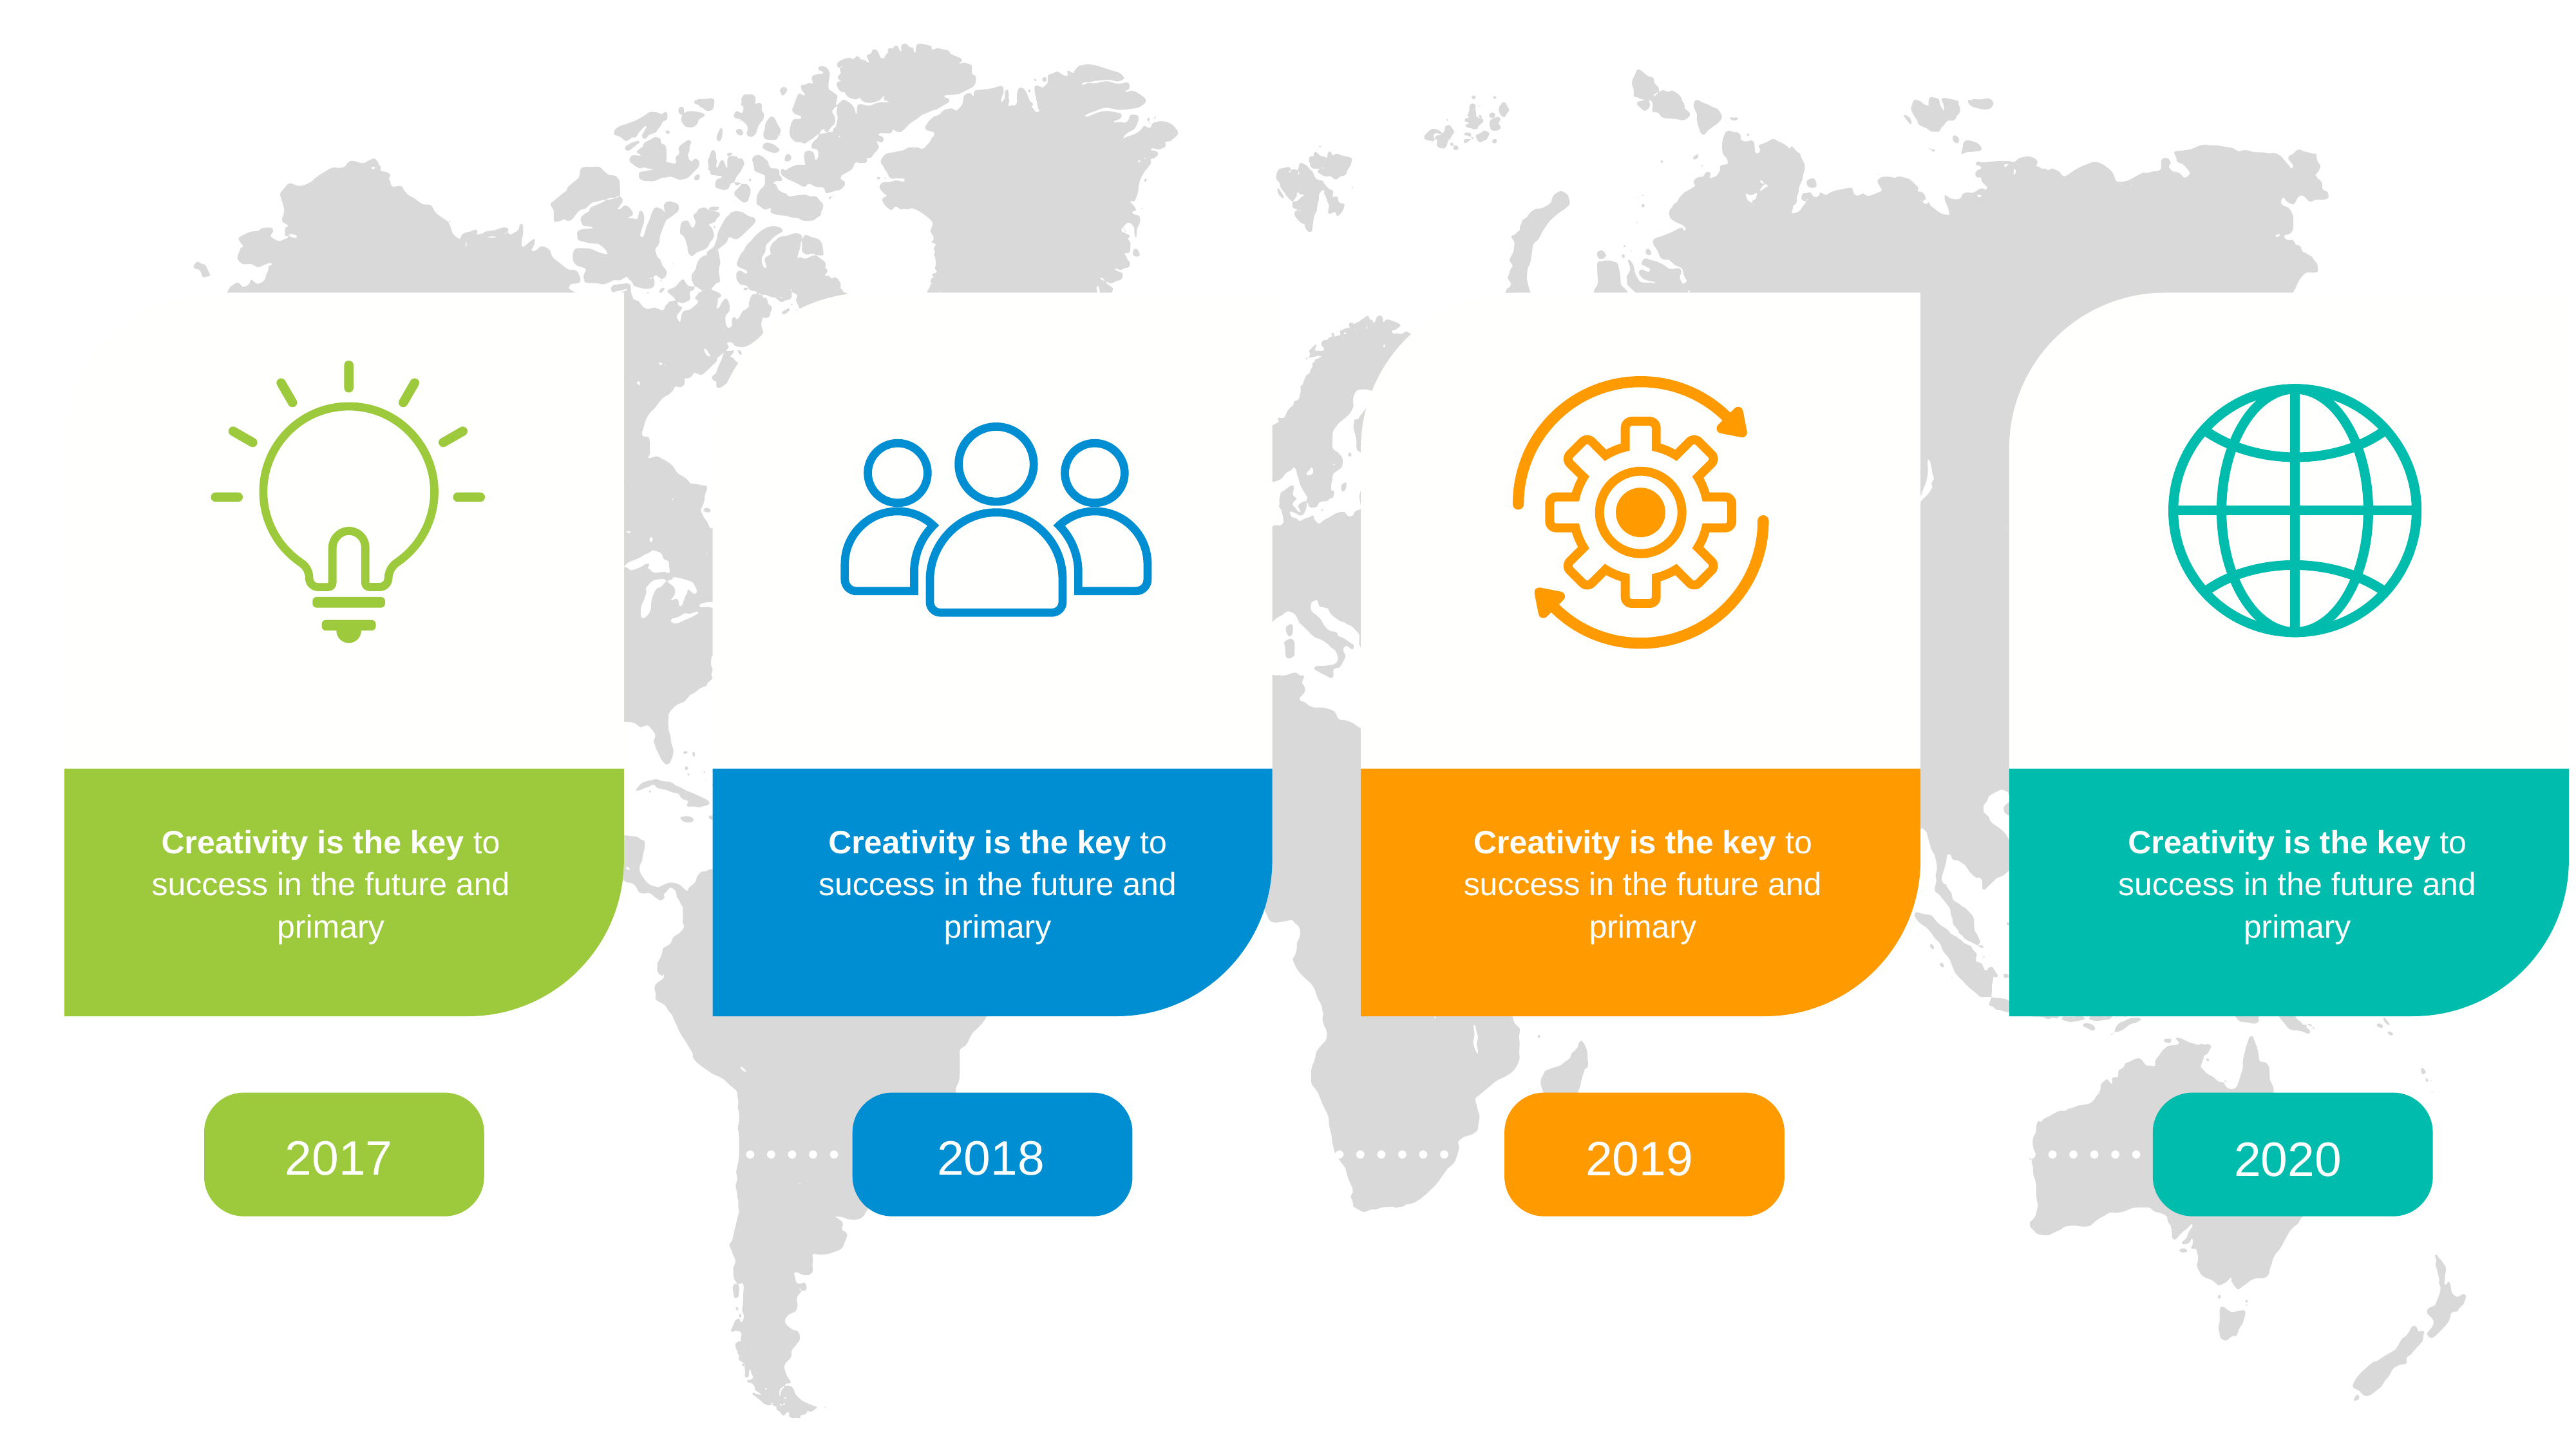

Creativity is the key to success in the future and primary
Creativity is the key to success in the future and primary
Creativity is the key to success in the future and primary
Creativity is the key to success in the future and primary

2017
2018
2019
2020